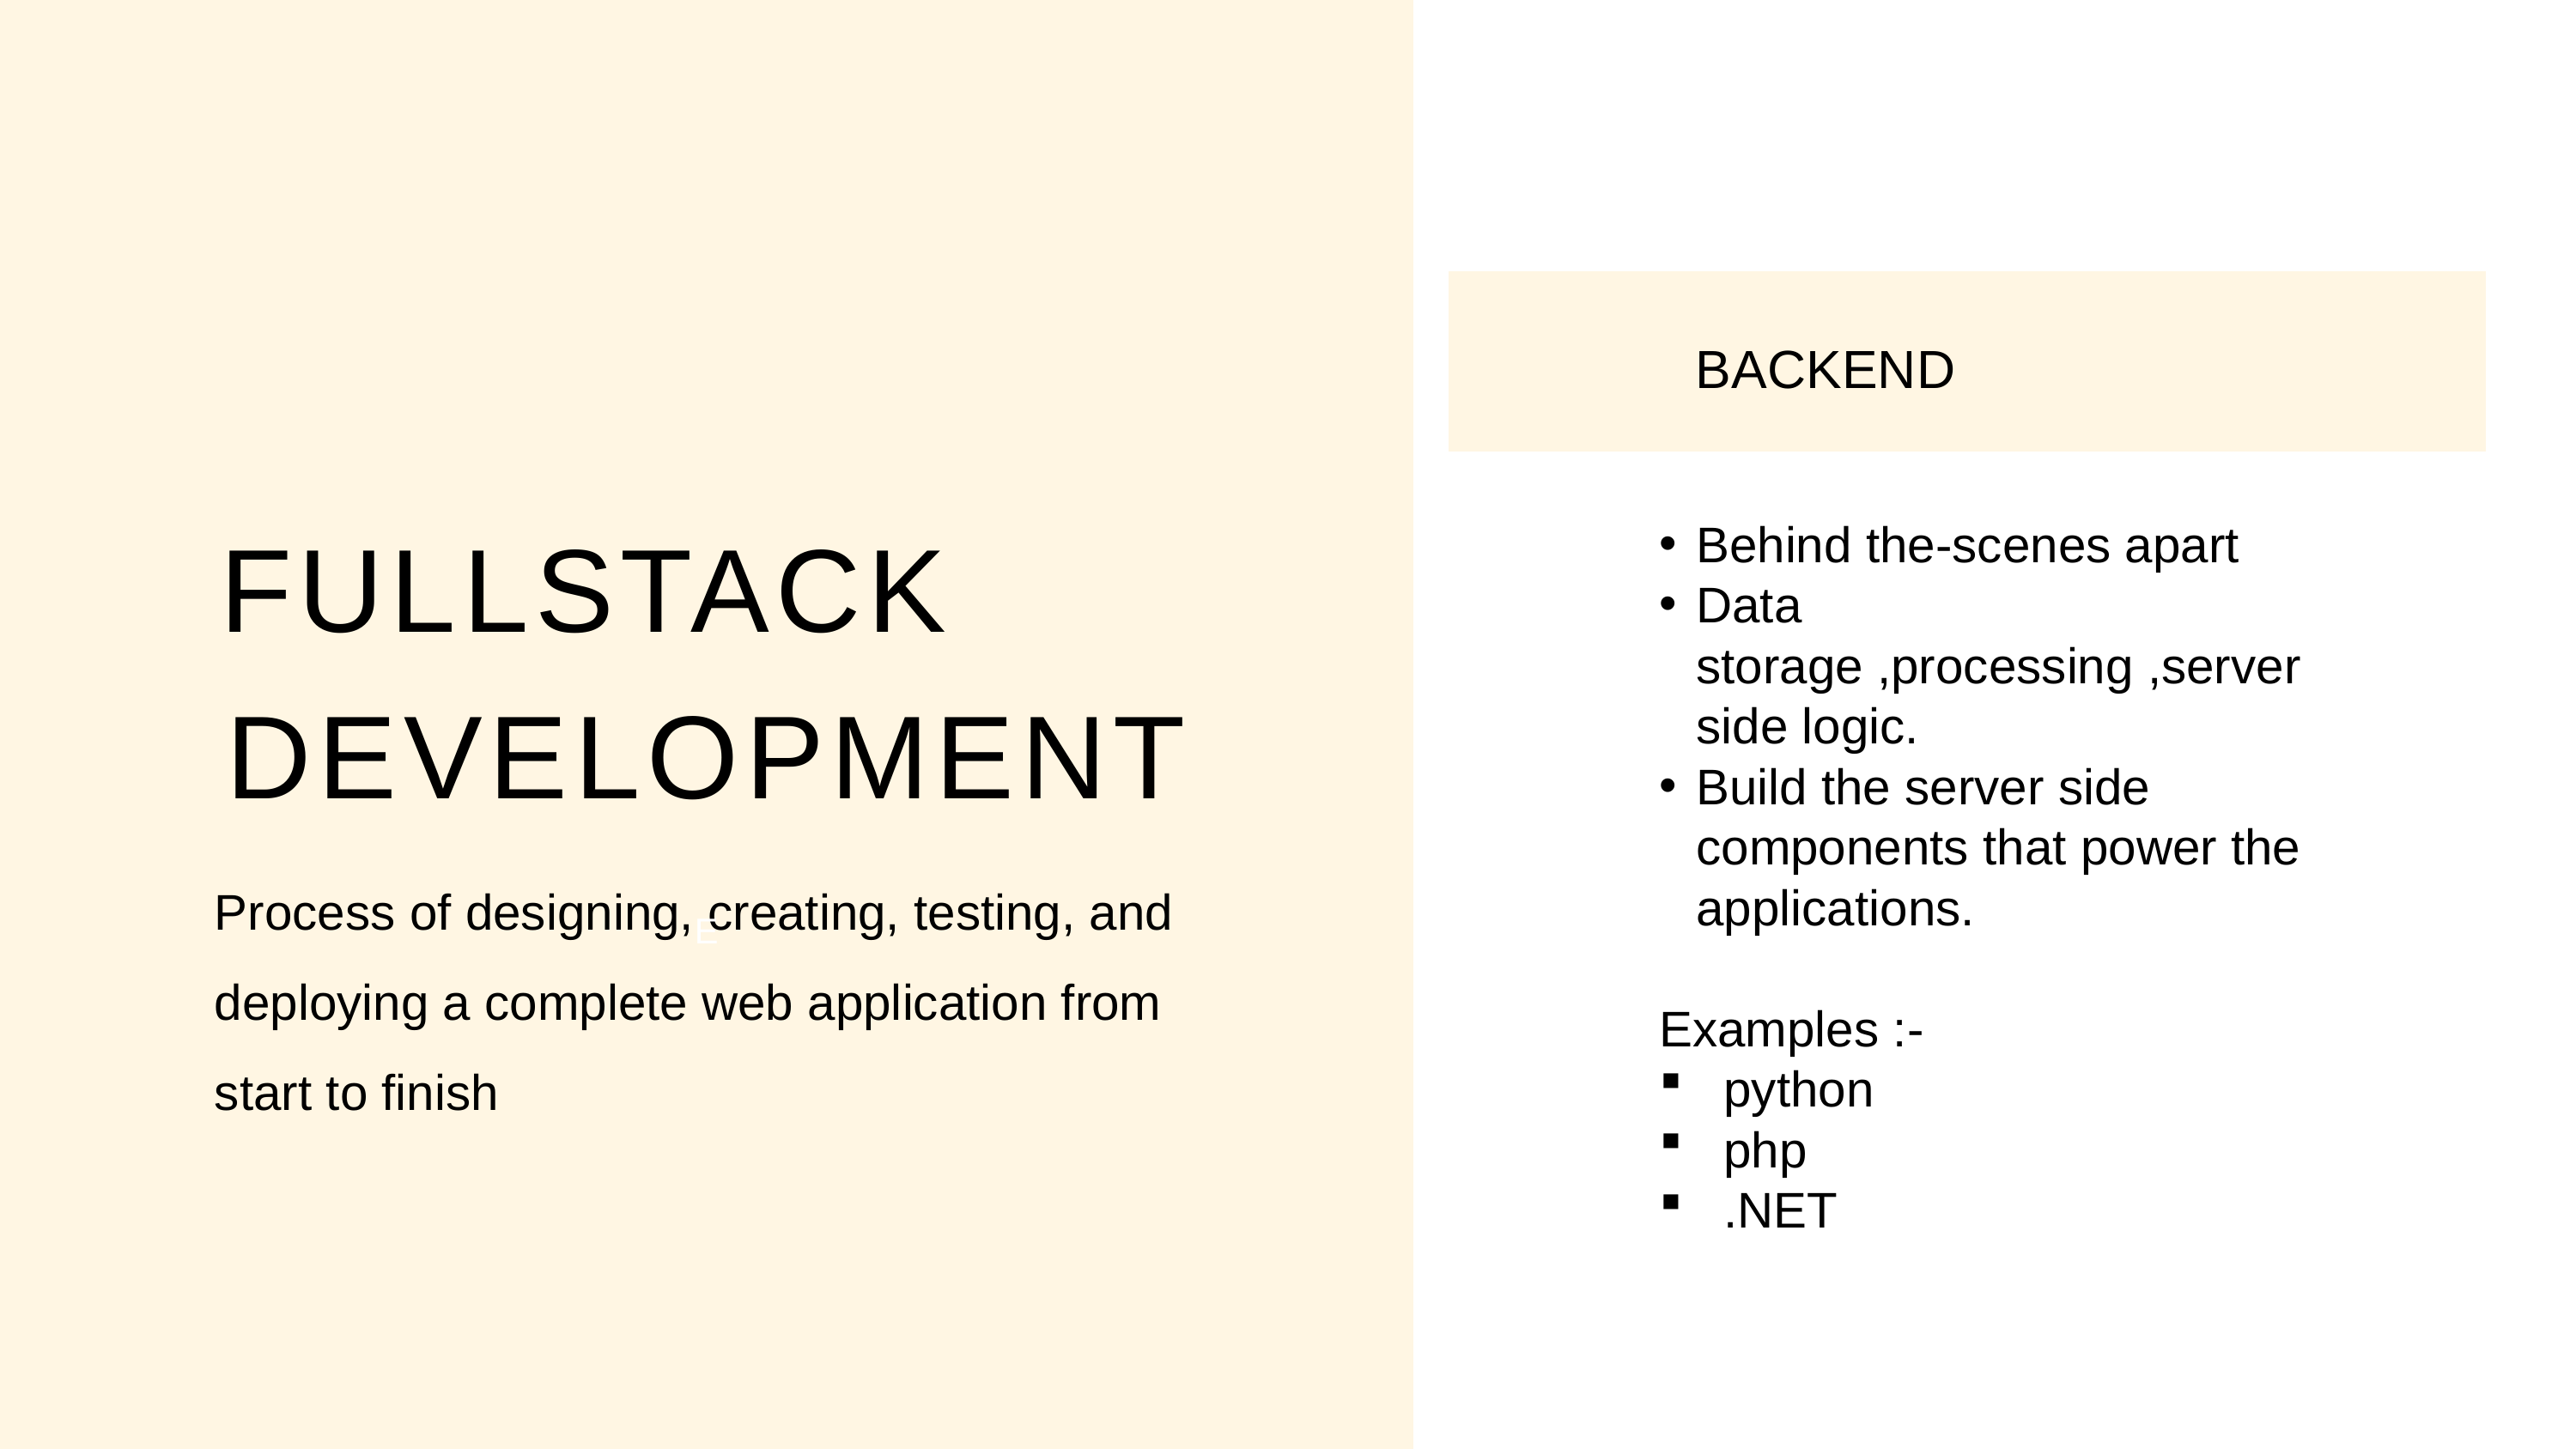

BACKEND
 FULLSTACK
DEVELOPMENT
Behind the-scenes apart
Data storage ,processing ,server side logic.
Build the server side components that power the applications.

Examples :-
python
php
.NET

Process of designing, creating, testing, and deploying a complete web application from start to finish

E